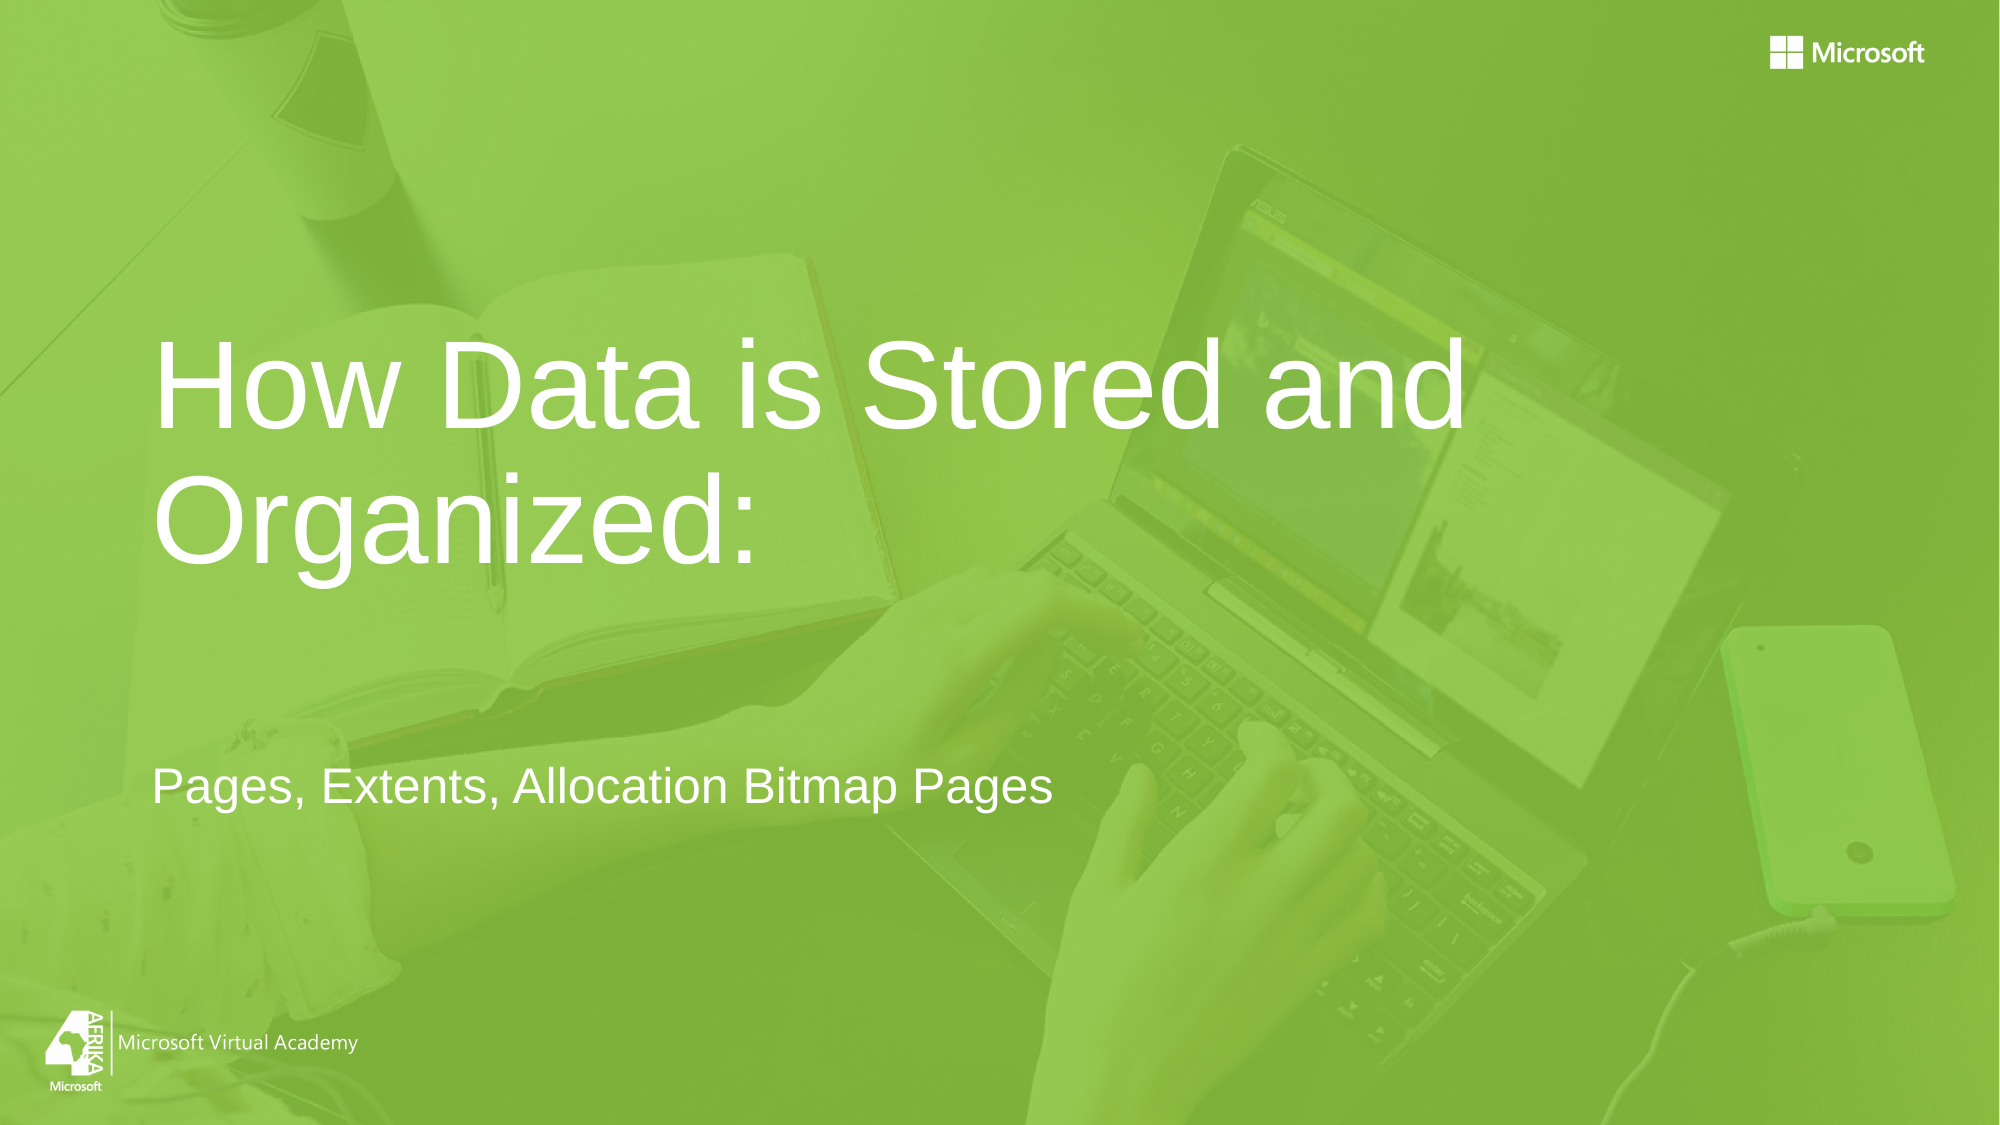

# How Data is Stored and Organized:
Pages, Extents, Allocation Bitmap Pages